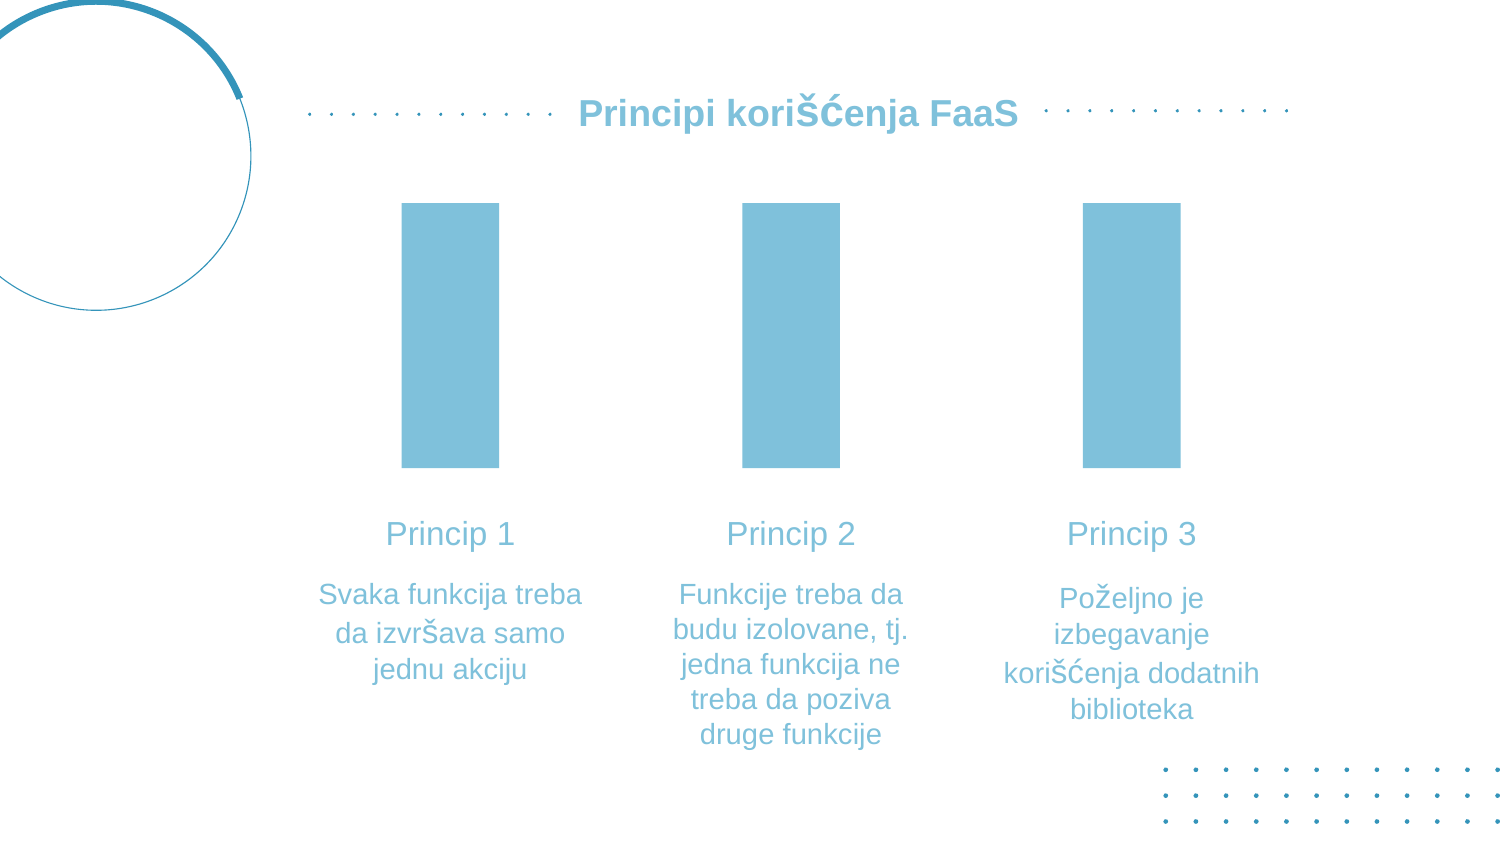

Principi korišćenja FaaS

# Princip 1
Princip 2
Princip 3
Svaka funkcija treba da izvršava samo jednu akciju
Funkcije treba da budu izolovane, tj. jedna funkcija ne treba da poziva druge funkcije
Poželjno je izbegavanje korišćenja dodatnih biblioteka